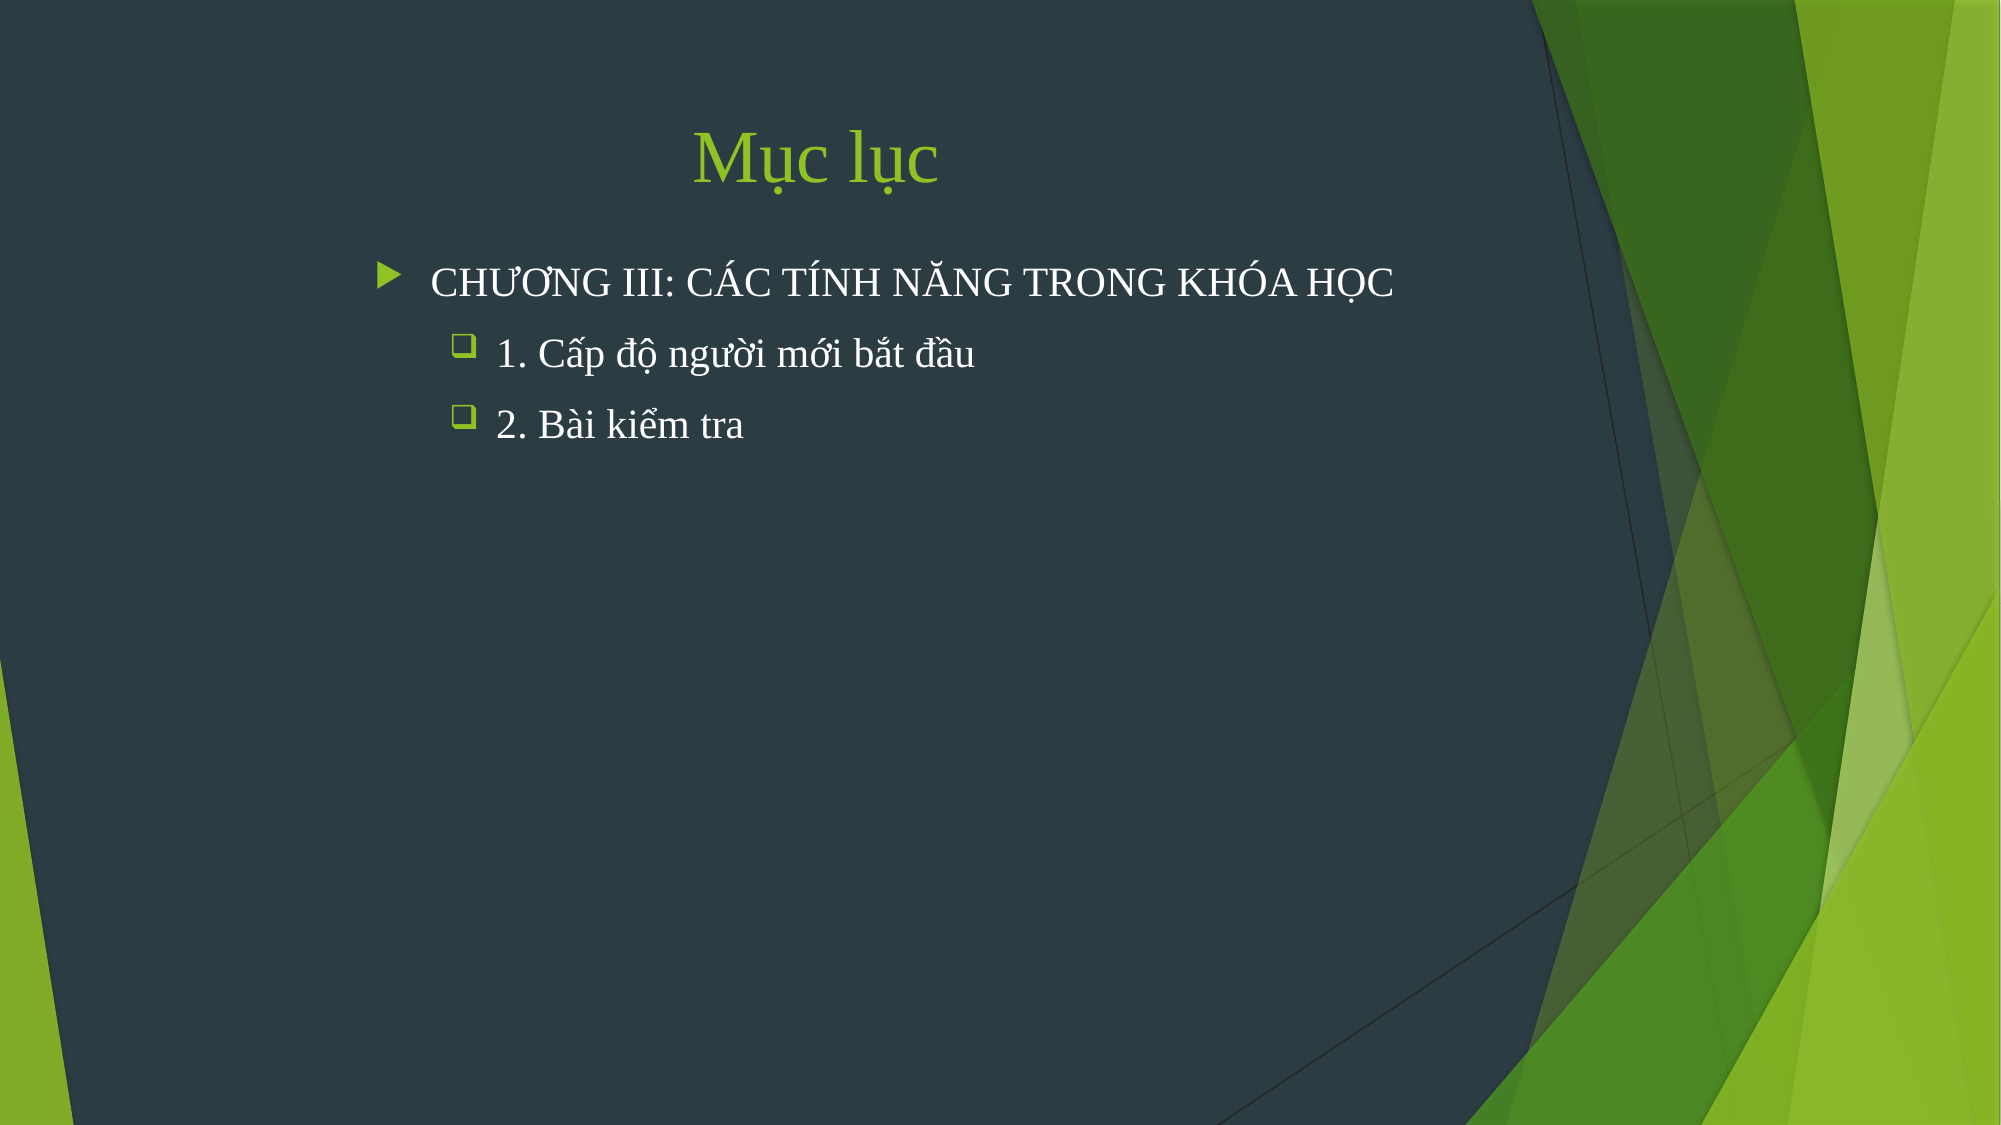

# Mục lục
CHƯƠNG III: CÁC TÍNH NĂNG TRONG KHÓA HỌC
1. Cấp độ người mới bắt đầu
2. Bài kiểm tra